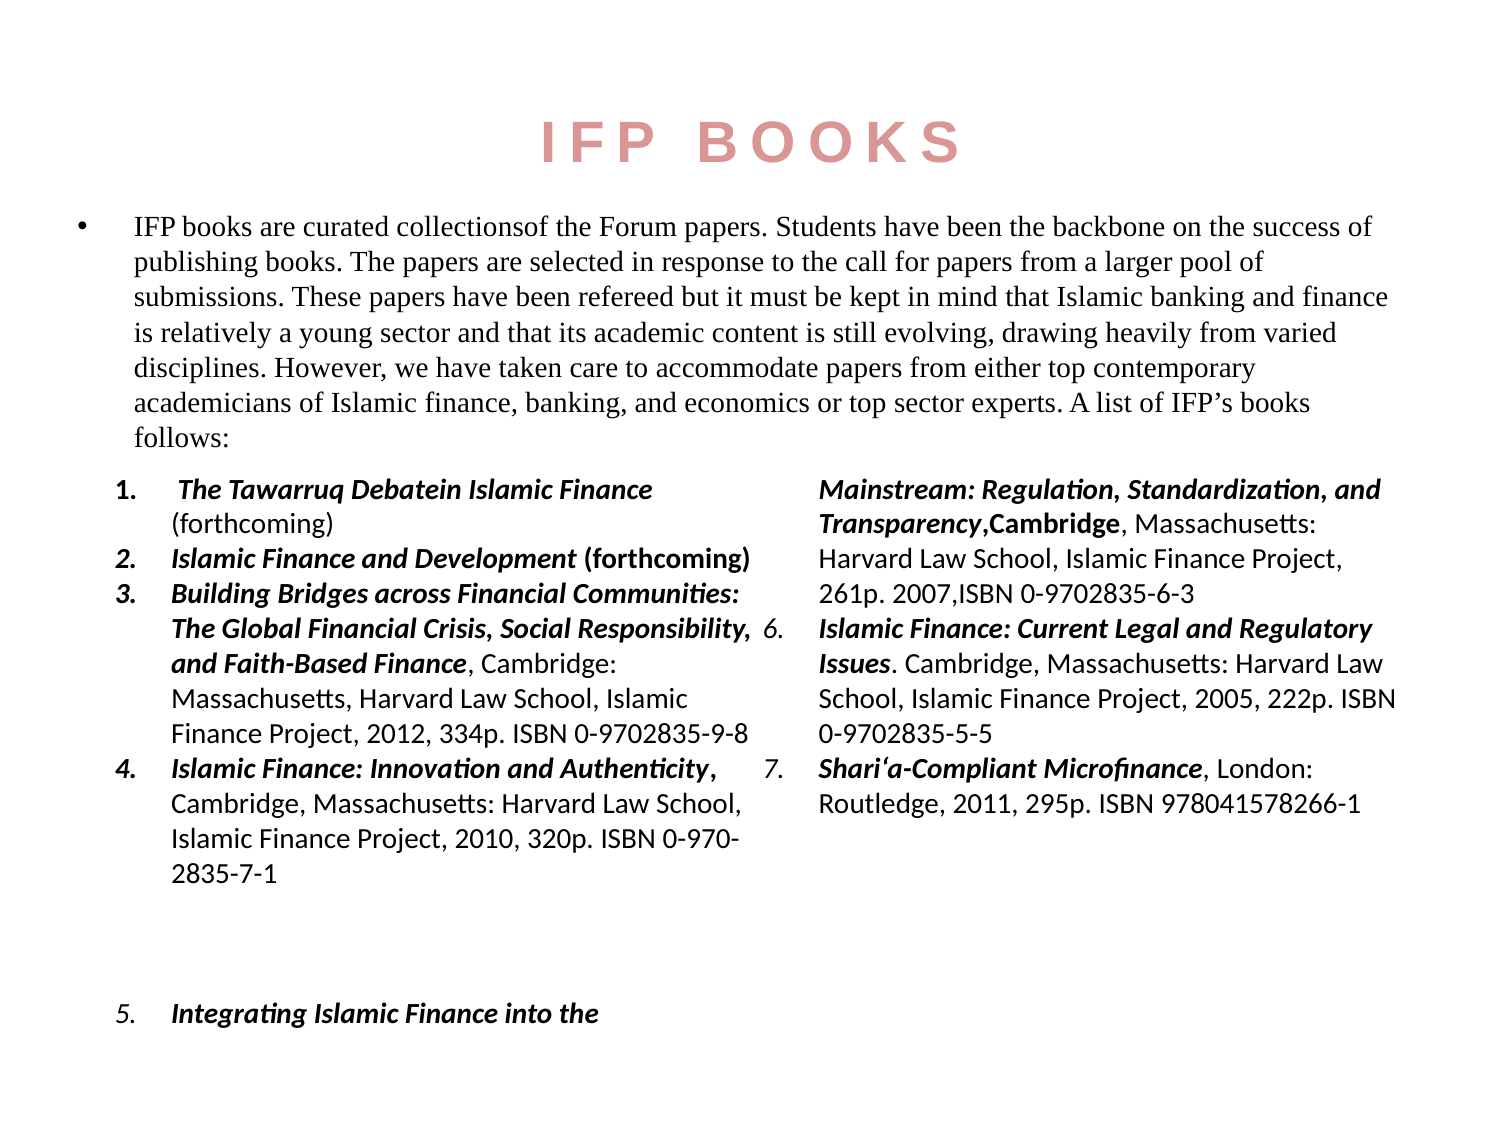

# IFP BOOKS
IFP books are curated collectionsof the Forum papers. Students have been the backbone on the success of publishing books. The papers are selected in response to the call for papers from a larger pool of submissions. These papers have been refereed but it must be kept in mind that Islamic banking and finance is relatively a young sector and that its academic content is still evolving, drawing heavily from varied disciplines. However, we have taken care to accommodate papers from either top contemporary academicians of Islamic finance, banking, and economics or top sector experts. A list of IFP’s books follows:

 The Tawarruq Debatein Islamic Finance (forthcoming)
Islamic Finance and Development (forthcoming)
Building Bridges across Financial Communities: The Global Financial Crisis, Social Responsibility, and Faith-Based Finance, Cambridge: Massachusetts, Harvard Law School, Islamic Finance Project, 2012, 334p. ISBN 0-9702835-9-8
Islamic Finance: Innovation and Authenticity, Cambridge, Massachusetts: Harvard Law School, Islamic Finance Project, 2010, 320p. ISBN 0-970-2835-7-1

5. 	Integrating Islamic Finance into the Mainstream: Regulation, Standardization, and Transparency,Cambridge, Massachusetts: Harvard Law School, Islamic Finance Project, 261p. 2007,ISBN 0-9702835-6-3
6.	Islamic Finance: Current Legal and Regulatory Issues. Cambridge, Massachusetts: Harvard Law School, Islamic Finance Project, 2005, 222p. ISBN 0-9702835-5-5
7.	Shari‘a-Compliant Microfinance, London: Routledge, 2011, 295p. ISBN 978041578266-1